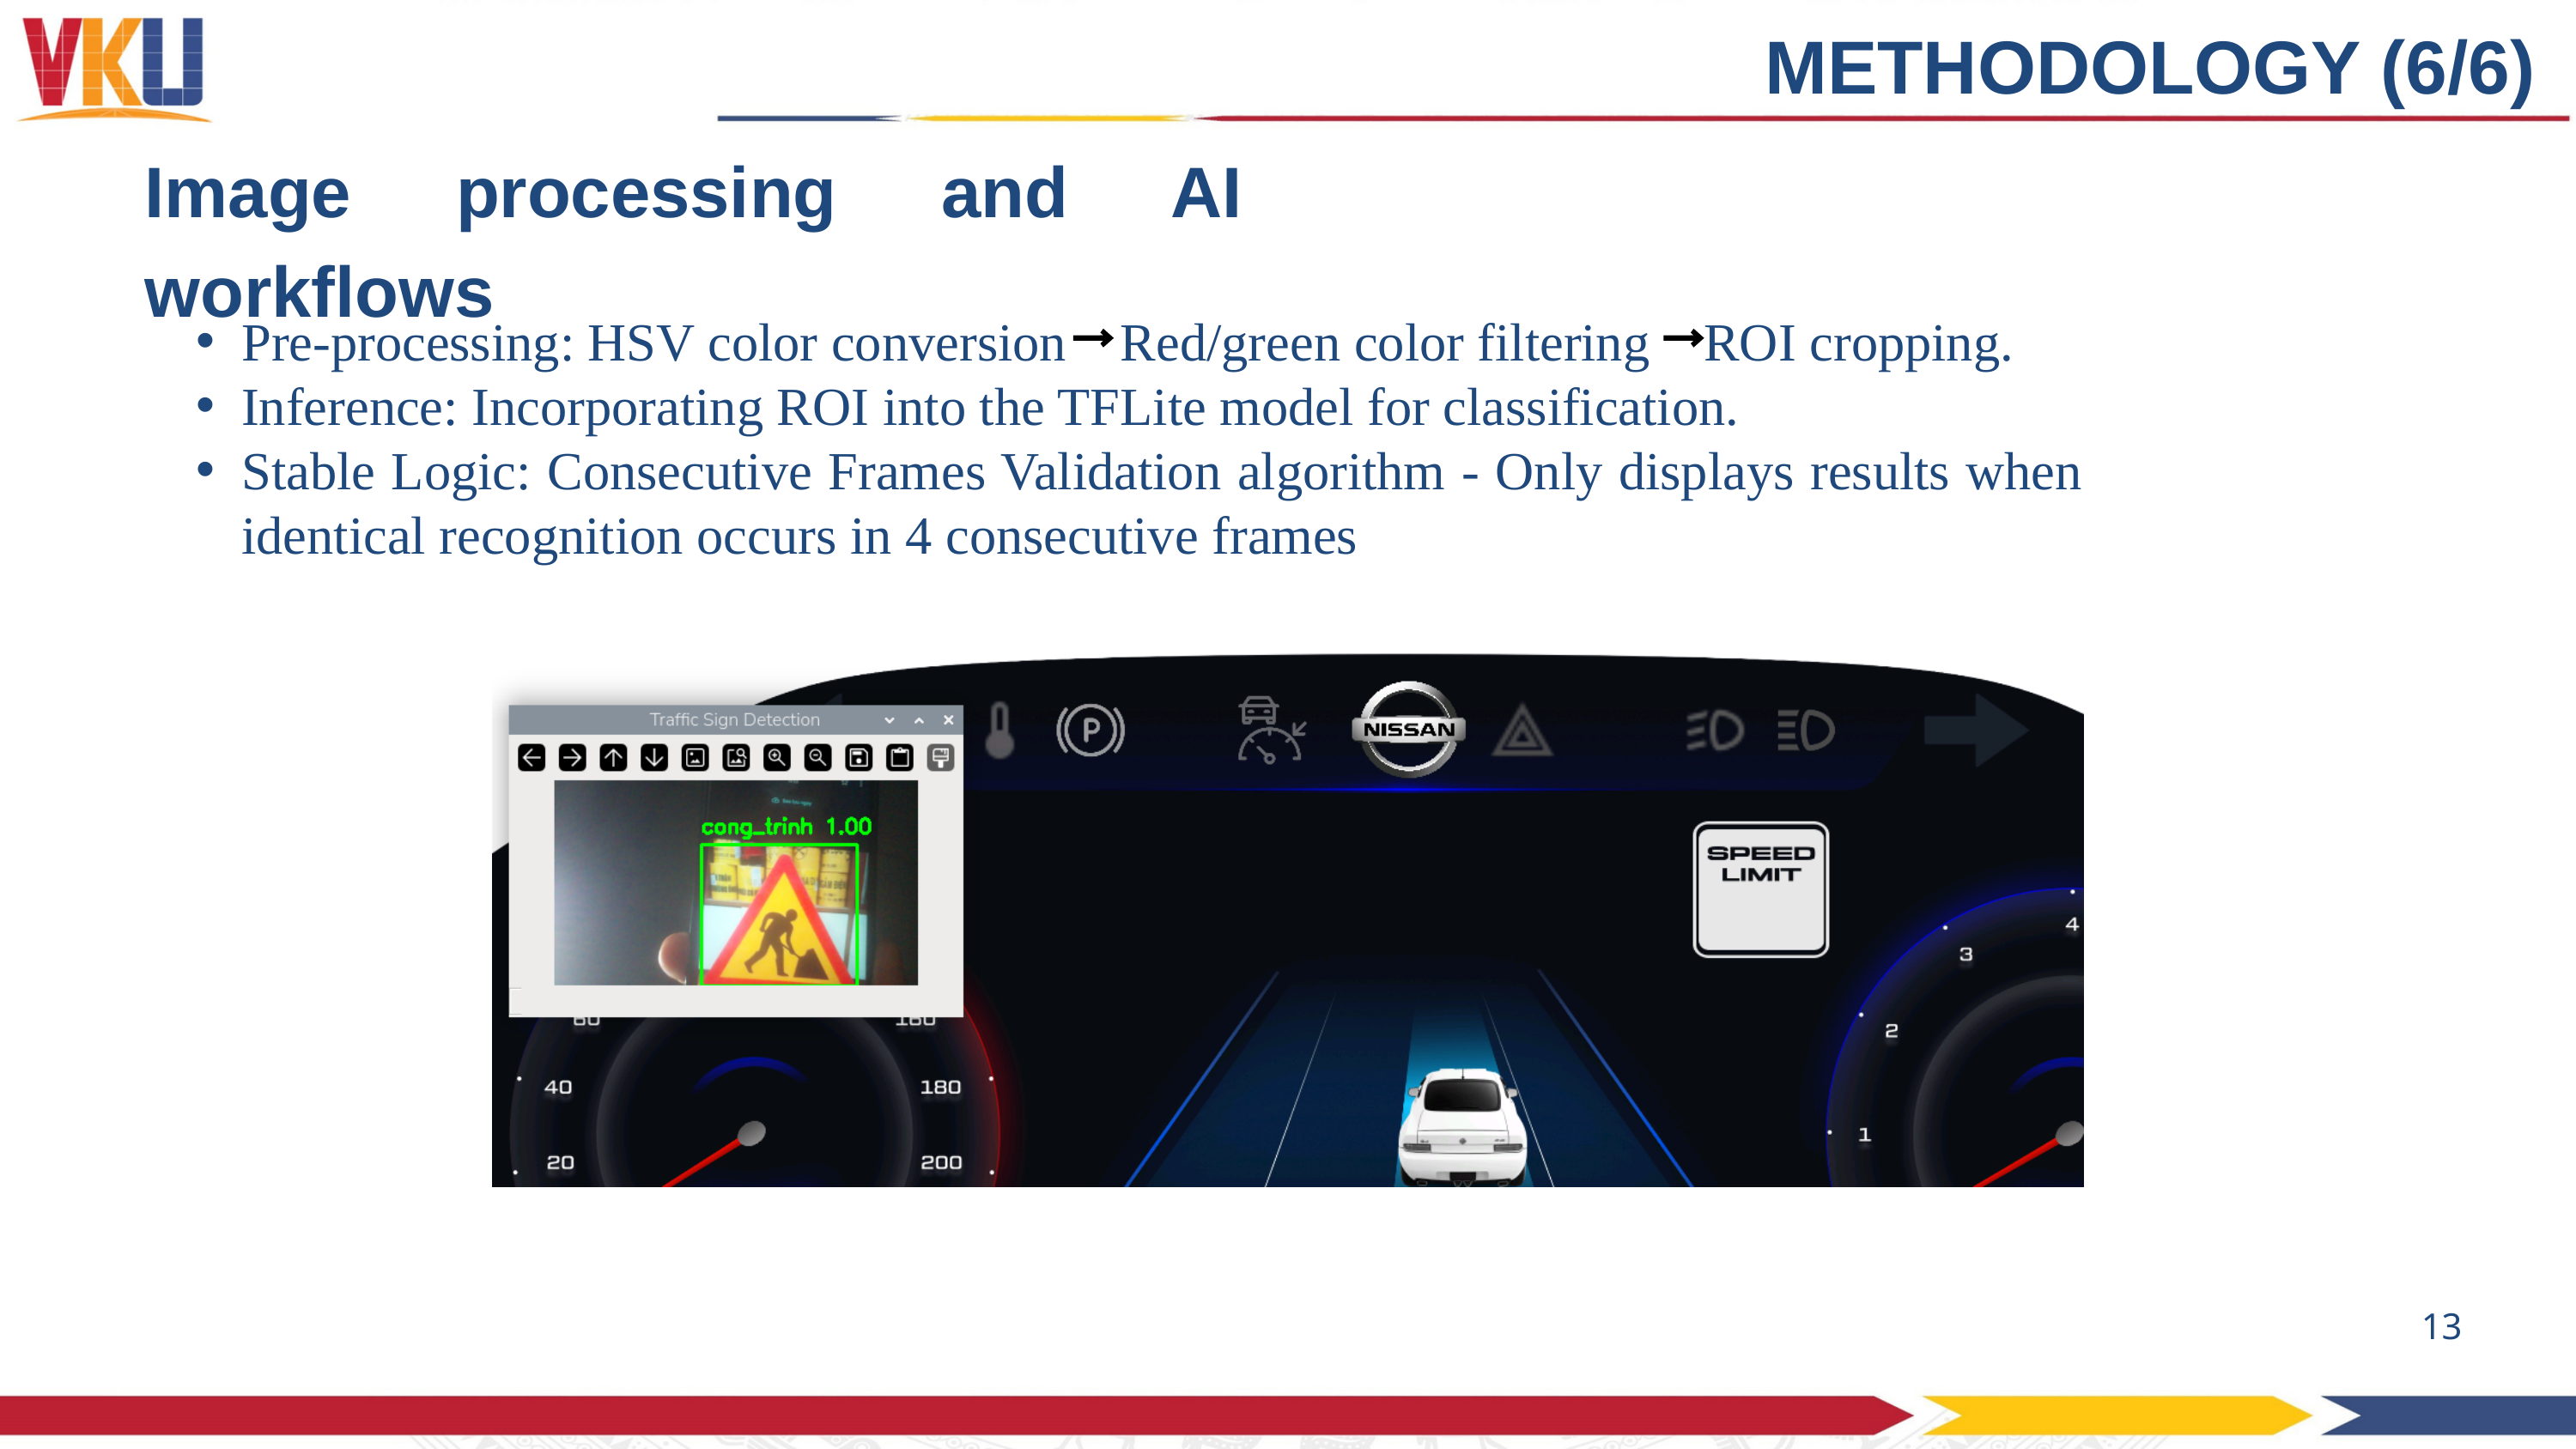

METHODOLOGY (6/6)
Image processing and AI workflows
Pre-processing: HSV color conversion    Red/green color filtering    ROI cropping.
Inference: Incorporating ROI into the TFLite model for classification.
Stable Logic: Consecutive Frames Validation algorithm - Only displays results when identical recognition occurs in 4 consecutive frames

13